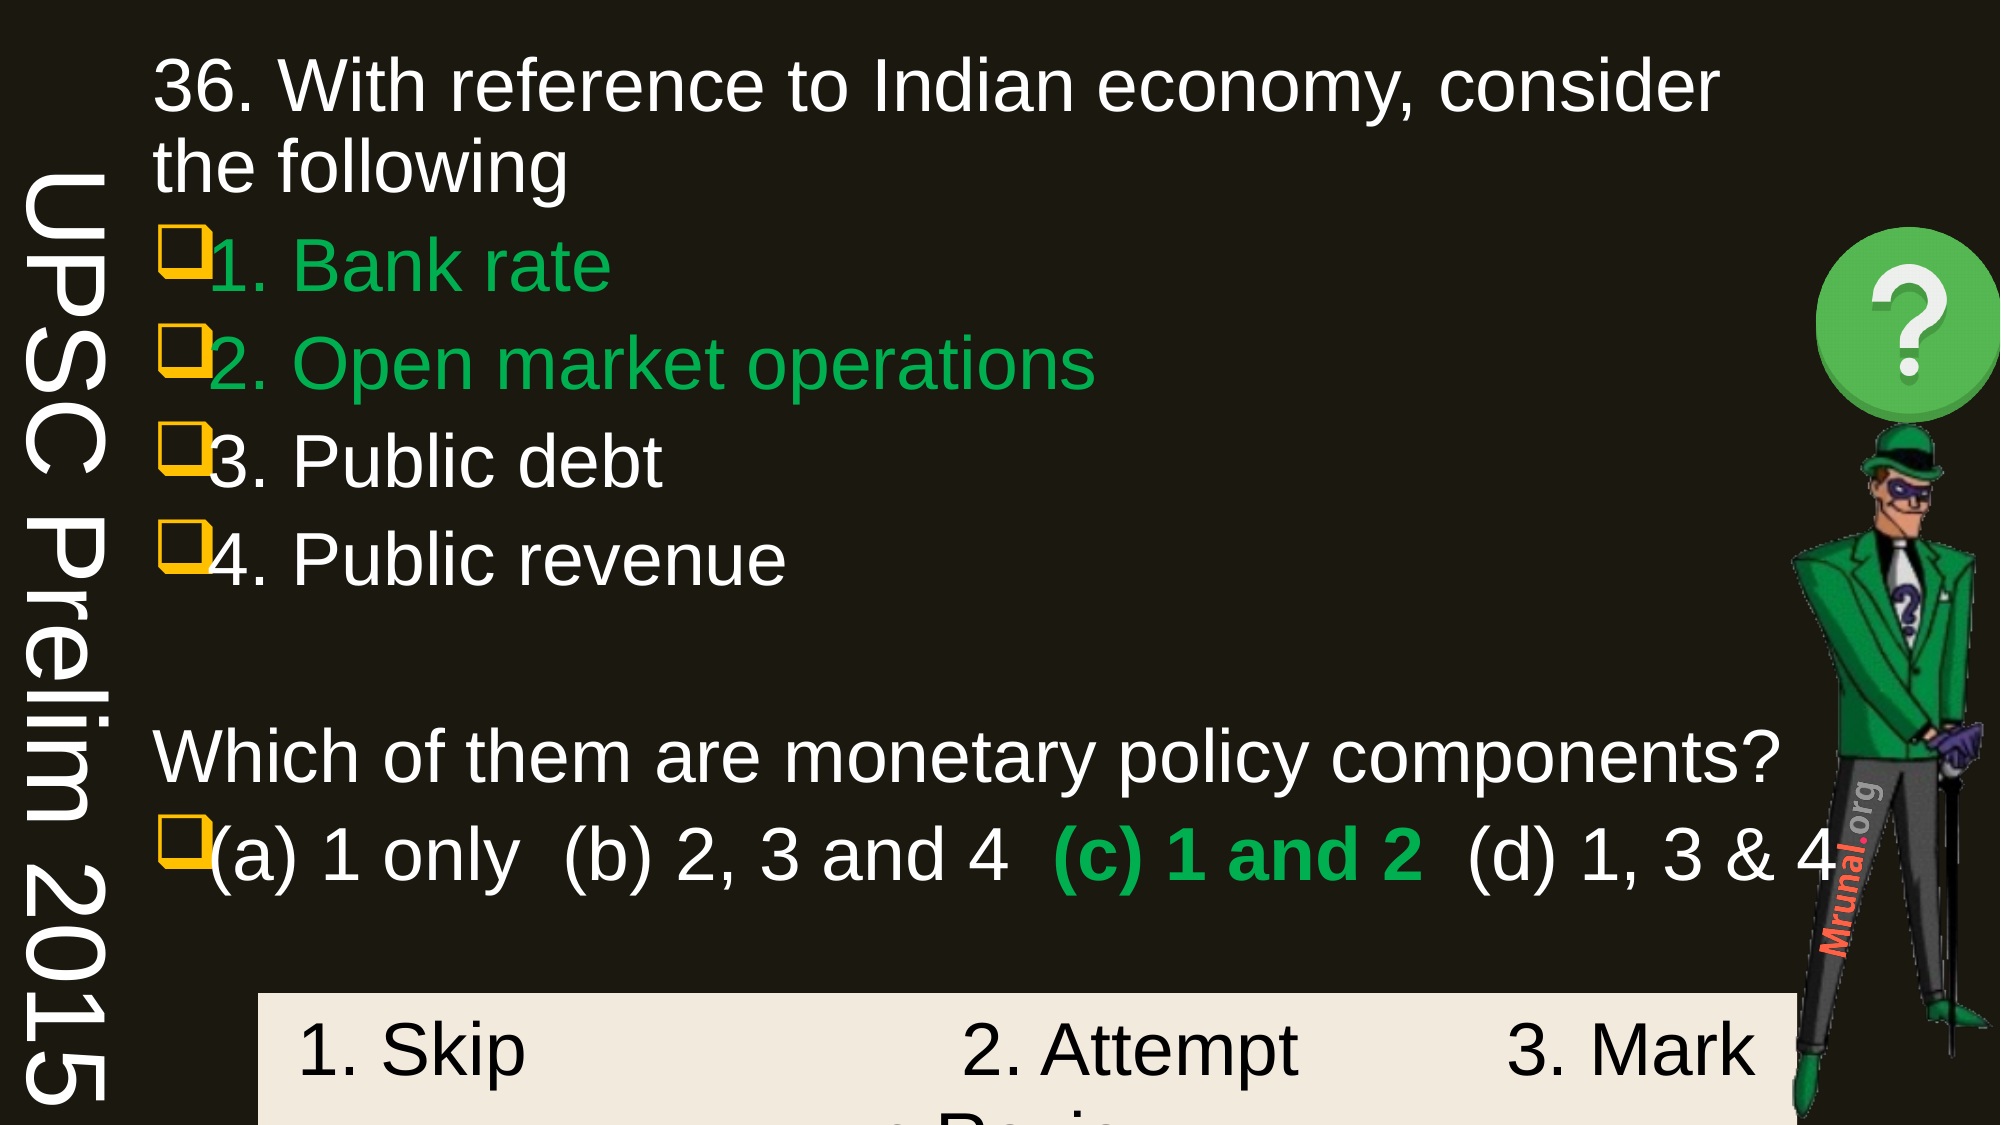

UPSC Prelim 2015
36. With reference to Indian economy, consider the following
1. Bank rate
2. Open market operations
3. Public debt
4. Public revenue

Which of them are monetary policy components?
(a) 1 only  (b) 2, 3 and 4  (c) 1 and 2  (d) 1, 3 & 4